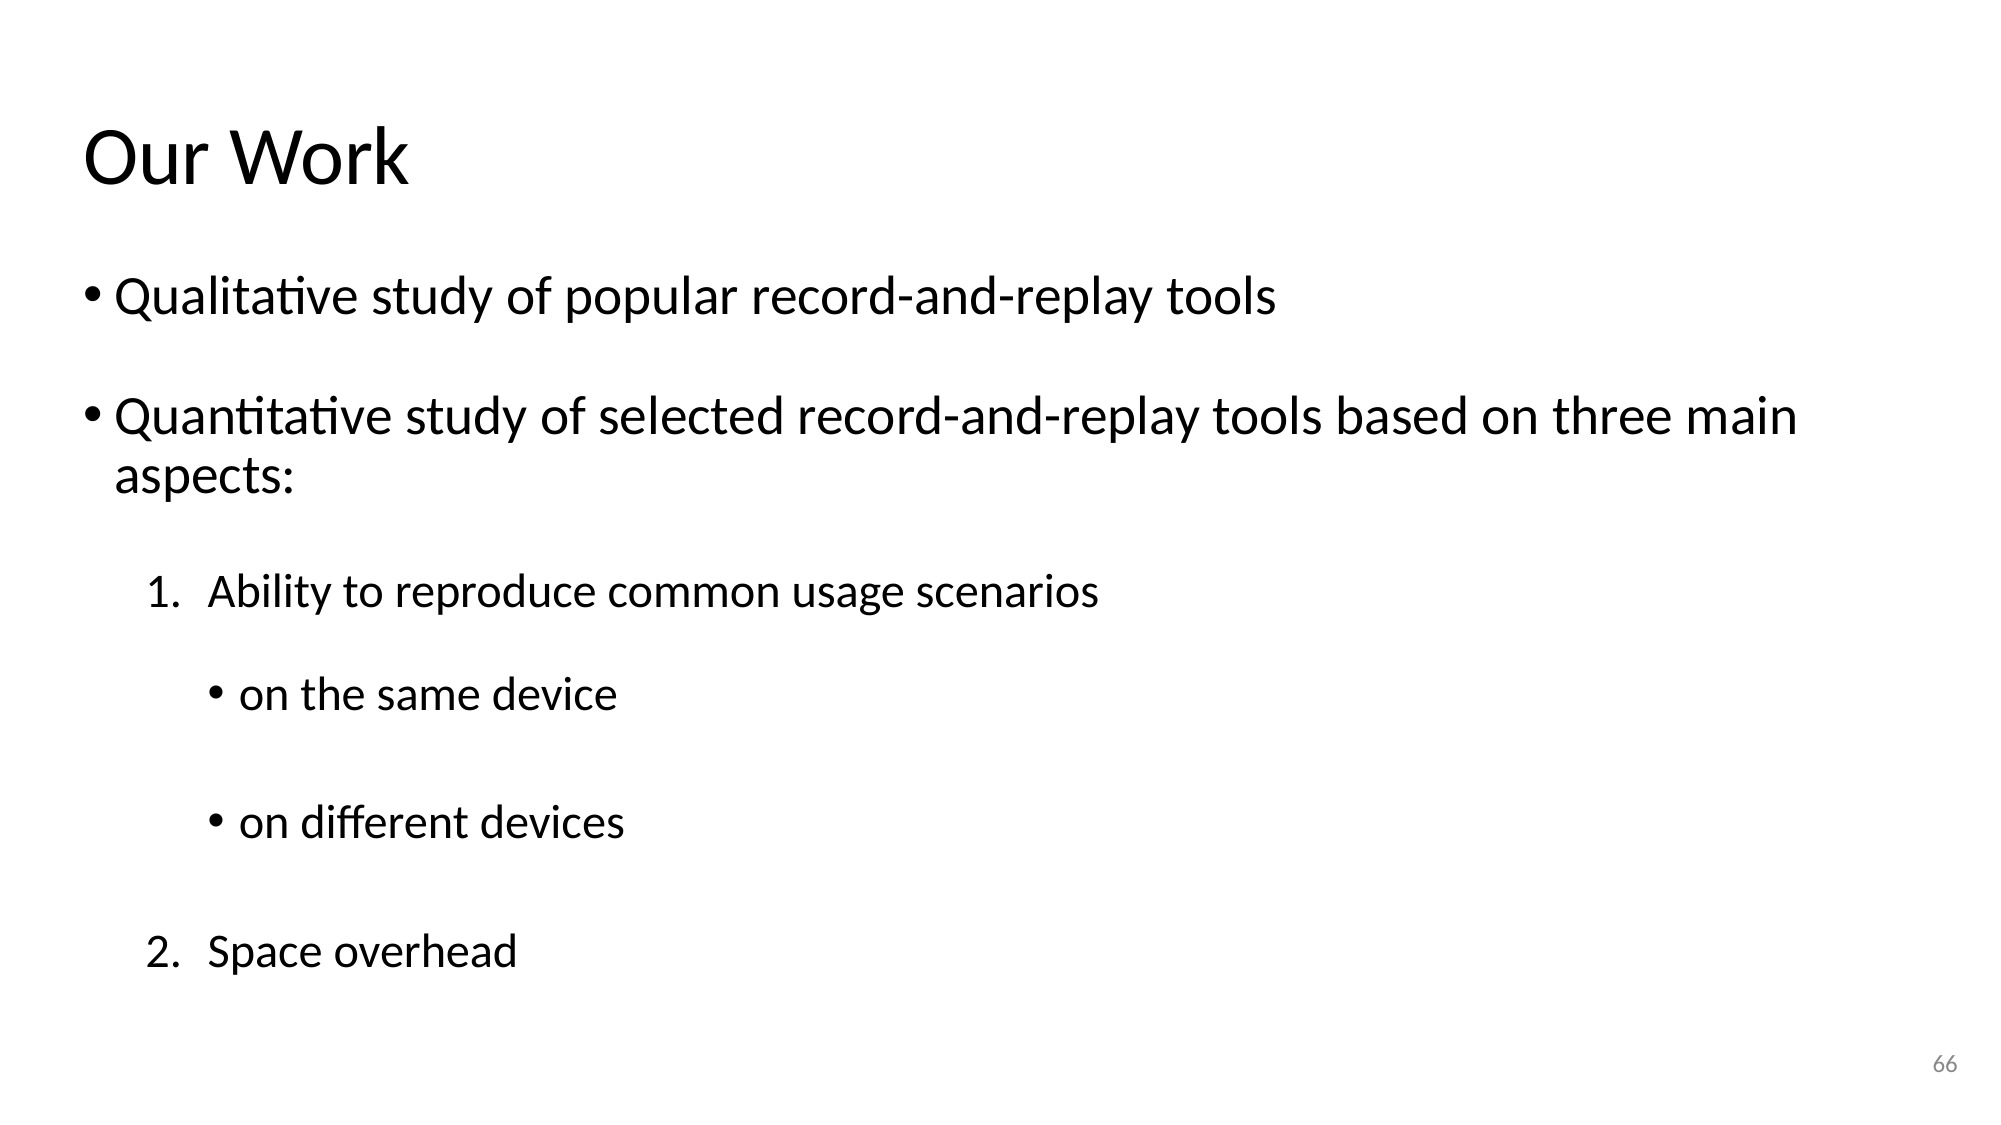

# Our Work
Qualitative study of popular record-and-replay tools

Quantitative study of selected record-and-replay tools based on three main aspects:

Ability to reproduce common usage scenarios

on the same device

on different devices

Space overhead

66